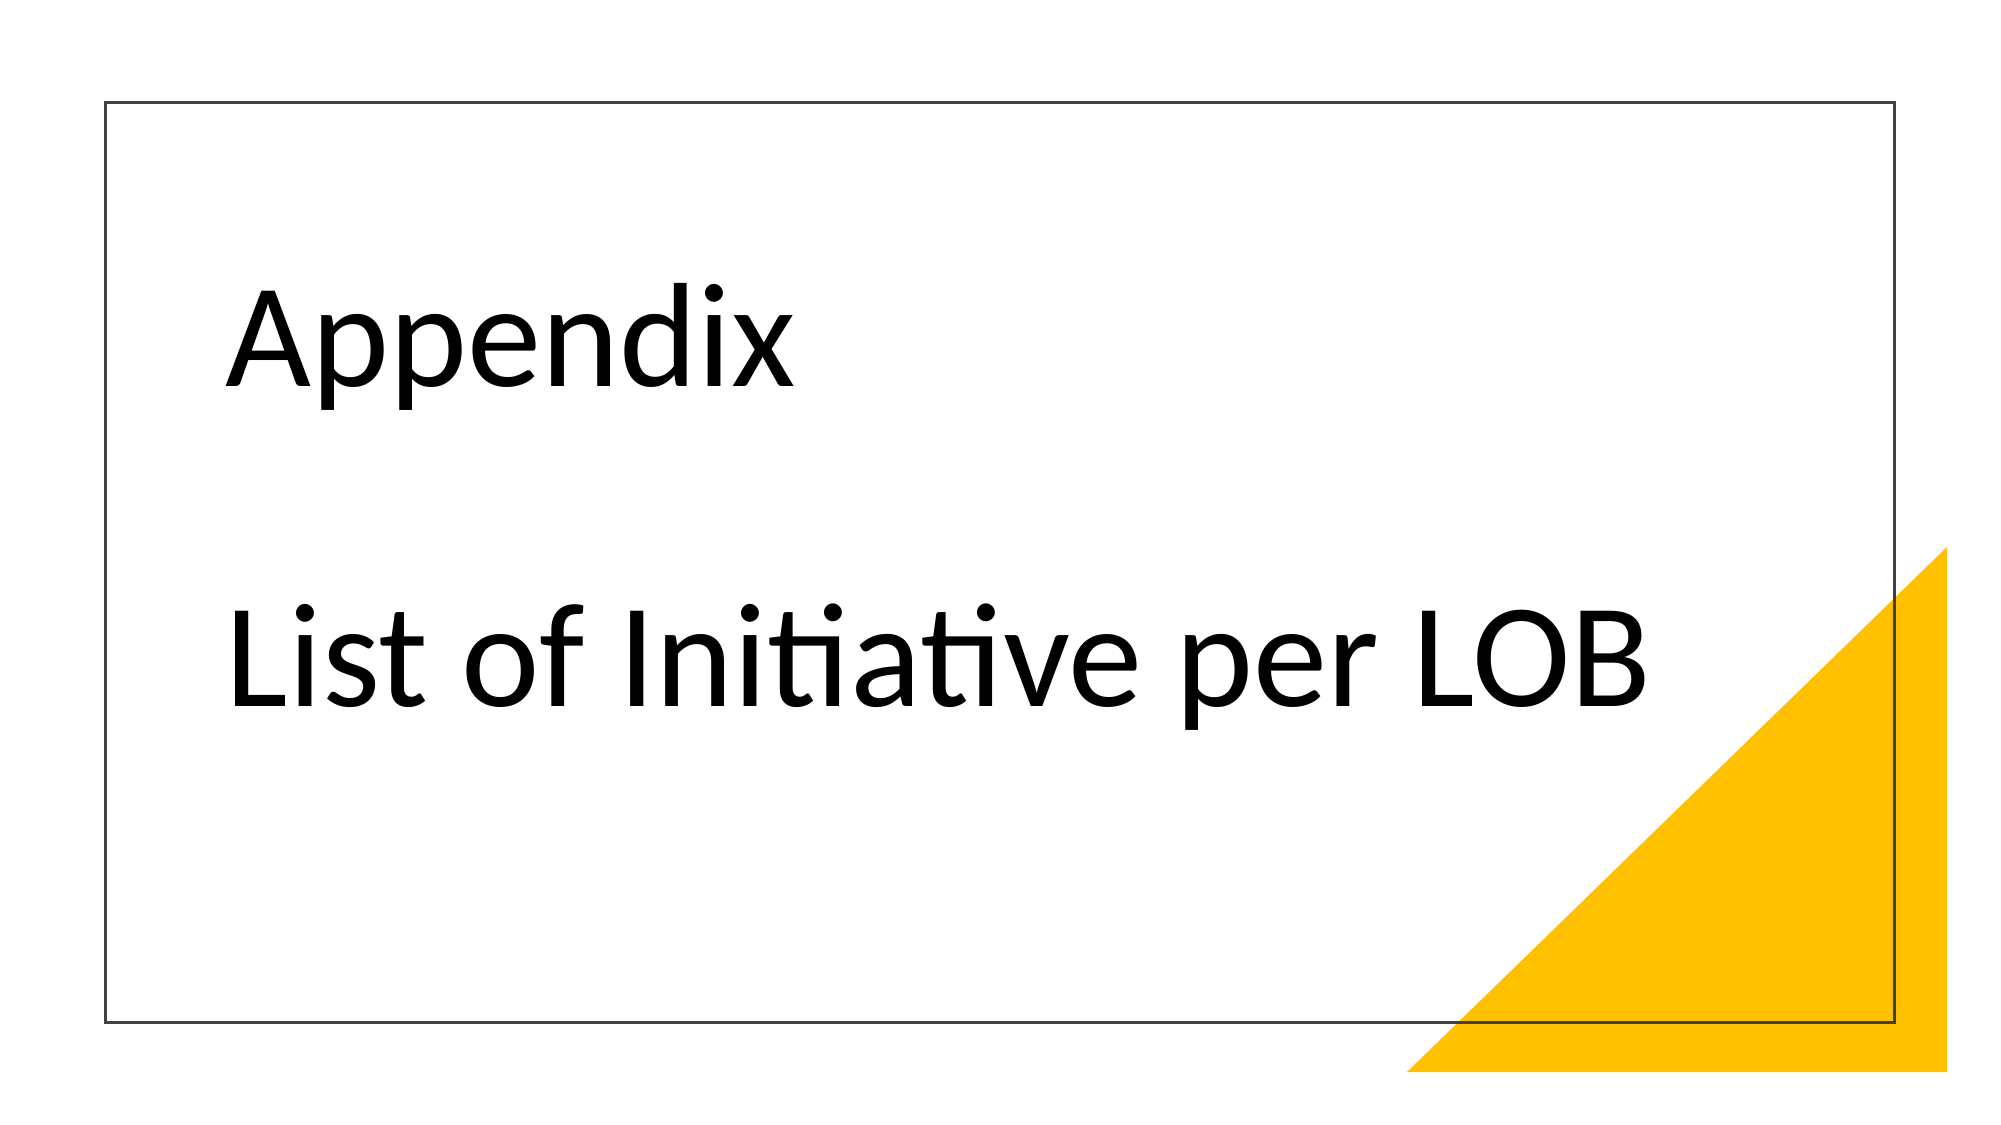

# Appendix List of Initiative per LOB